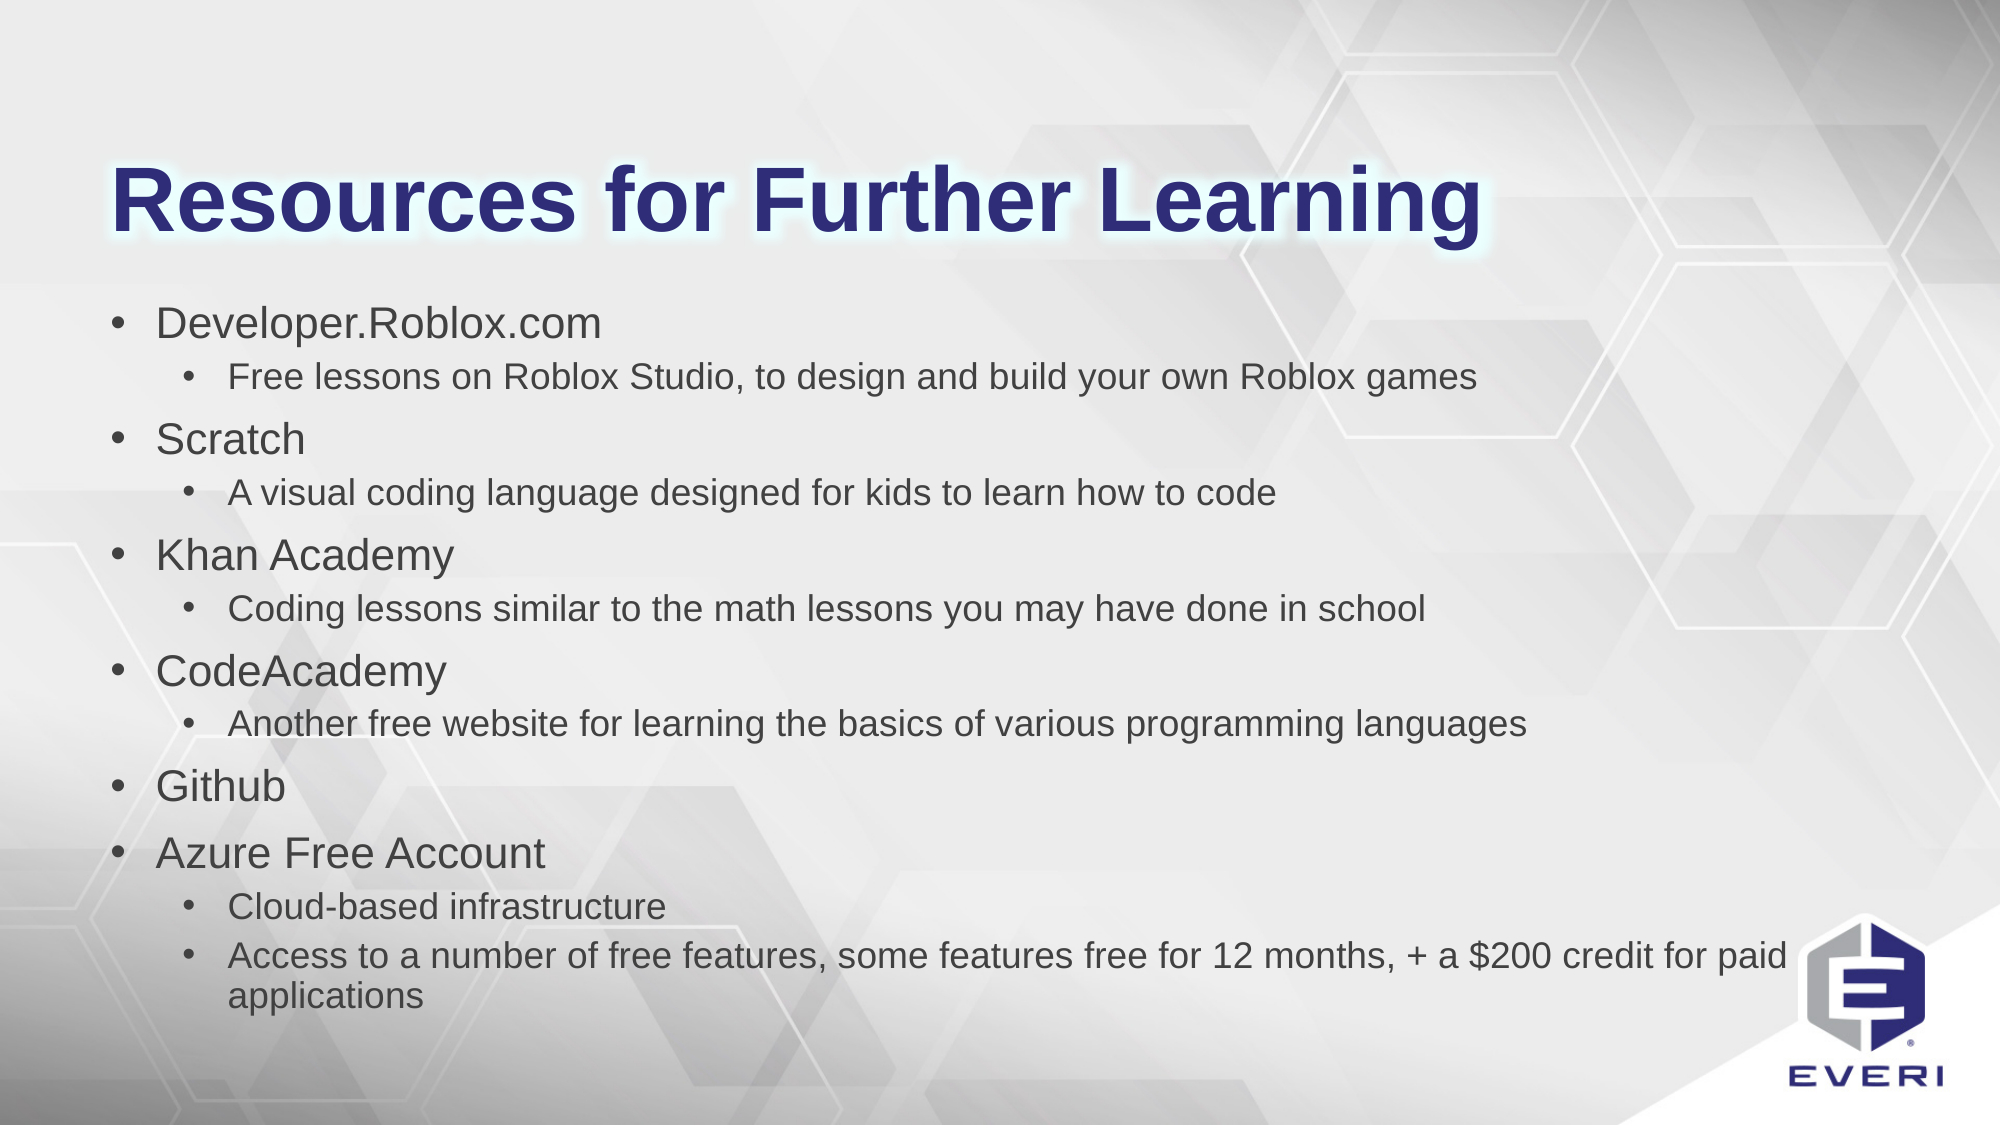

Resources for Further Learning
Developer.Roblox.com
Free lessons on Roblox Studio, to design and build your own Roblox games
Scratch
A visual coding language designed for kids to learn how to code
Khan Academy
Coding lessons similar to the math lessons you may have done in school
CodeAcademy
Another free website for learning the basics of various programming languages
Github
Azure Free Account
Cloud-based infrastructure
Access to a number of free features, some features free for 12 months, + a $200 credit for paid applications